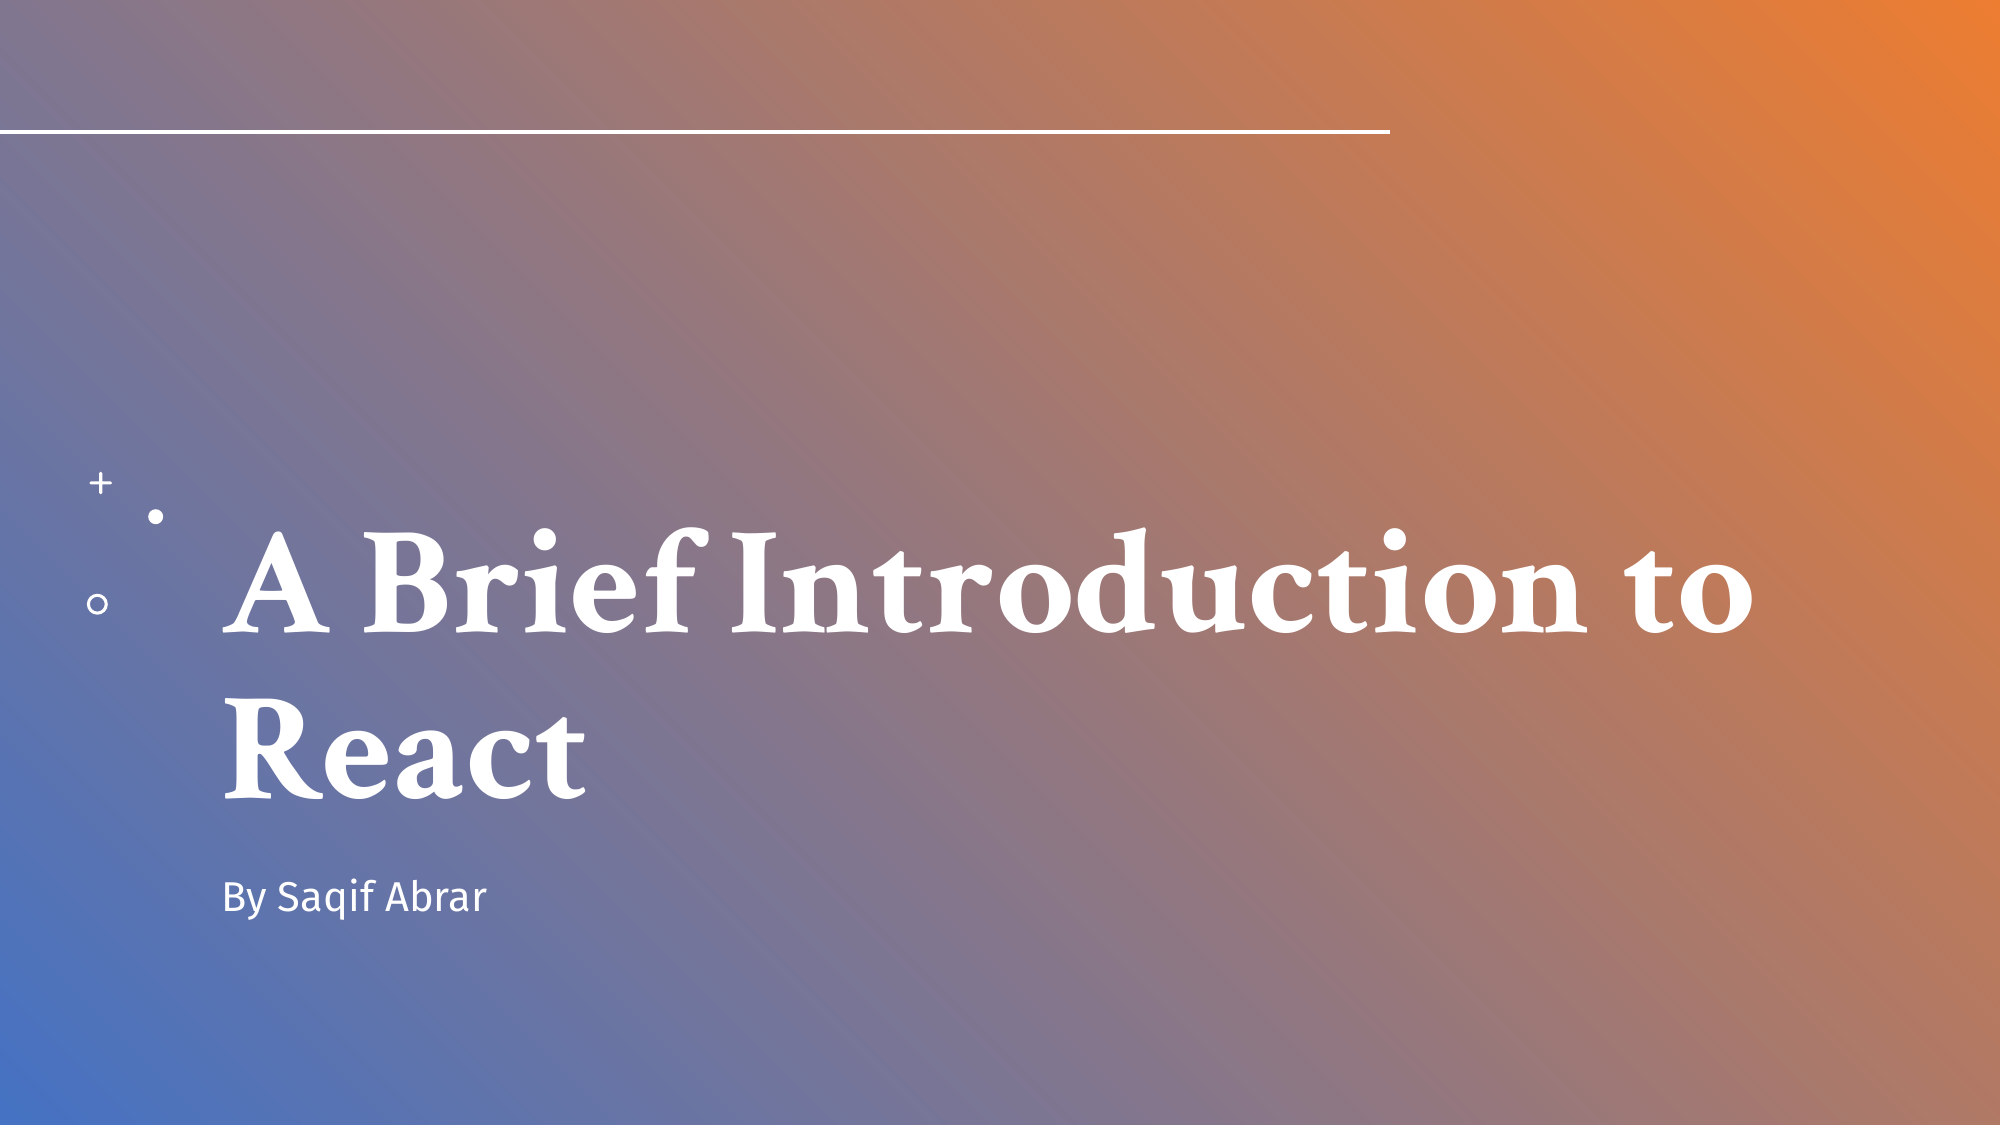

# A Brief Introduction to React

By Saqif Abrar